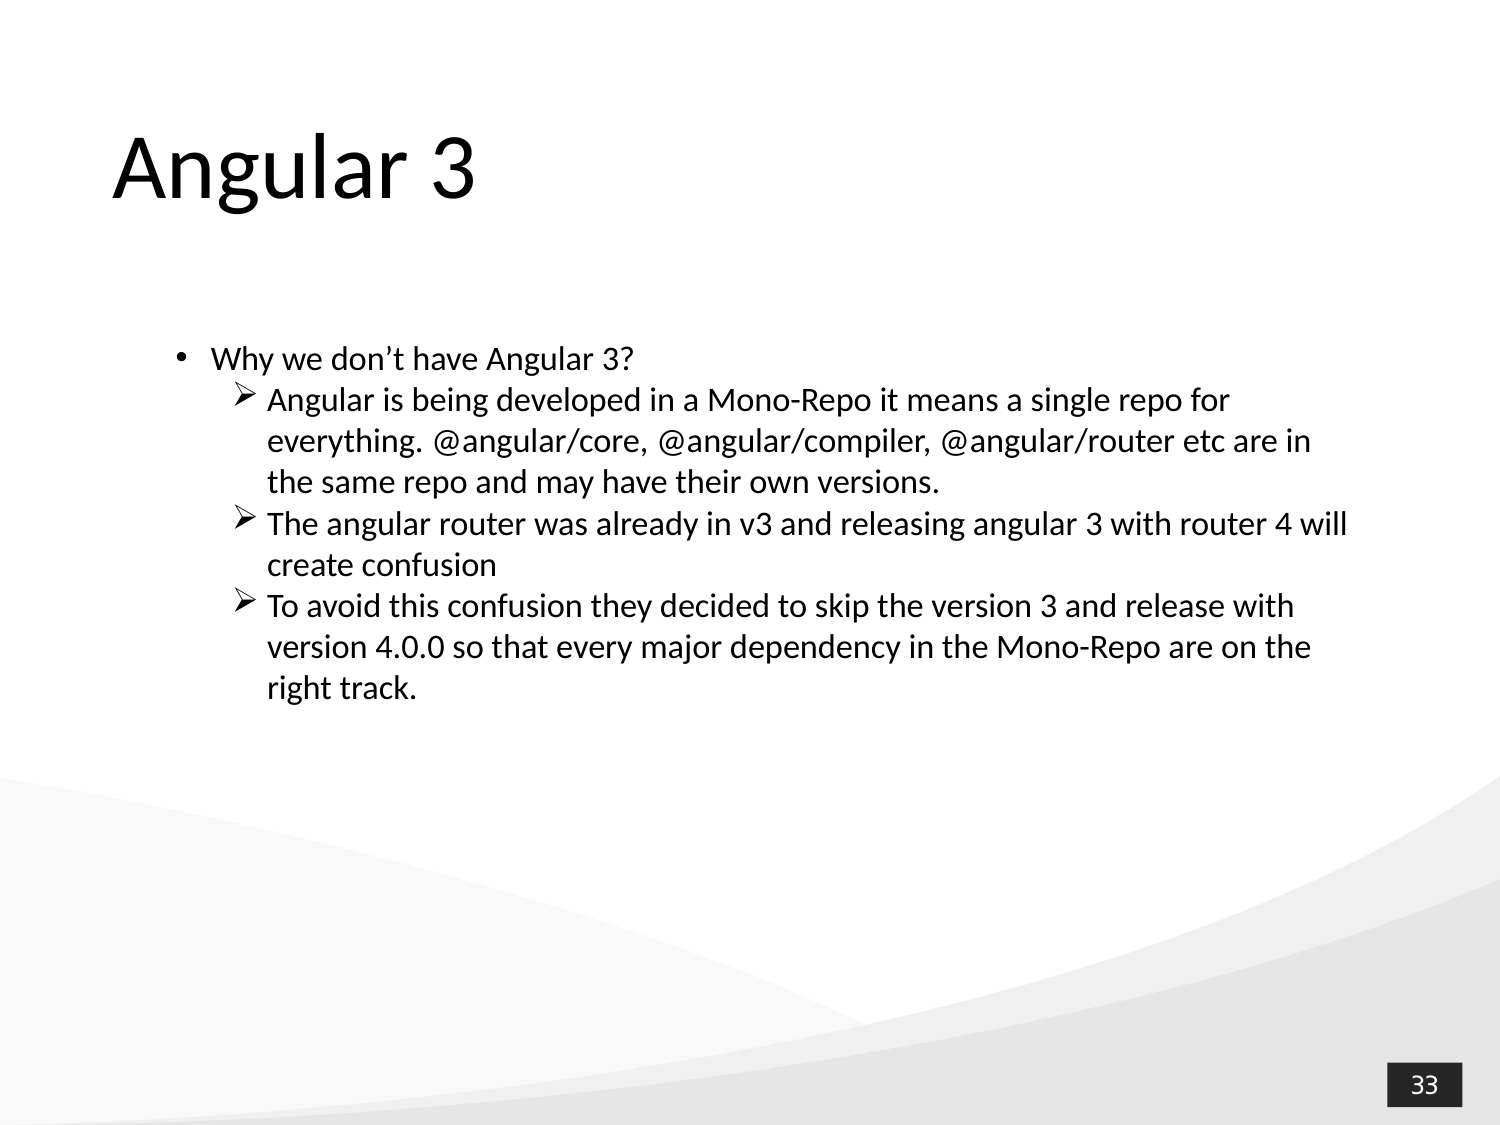

# Angular 3
Why we don’t have Angular 3?
Angular is being developed in a Mono-Repo it means a single repo for everything. @angular/core, @angular/compiler, @angular/router etc are in the same repo and may have their own versions.
The angular router was already in v3 and releasing angular 3 with router 4 will create confusion
To avoid this confusion they decided to skip the version 3 and release with version 4.0.0 so that every major dependency in the Mono-Repo are on the right track.